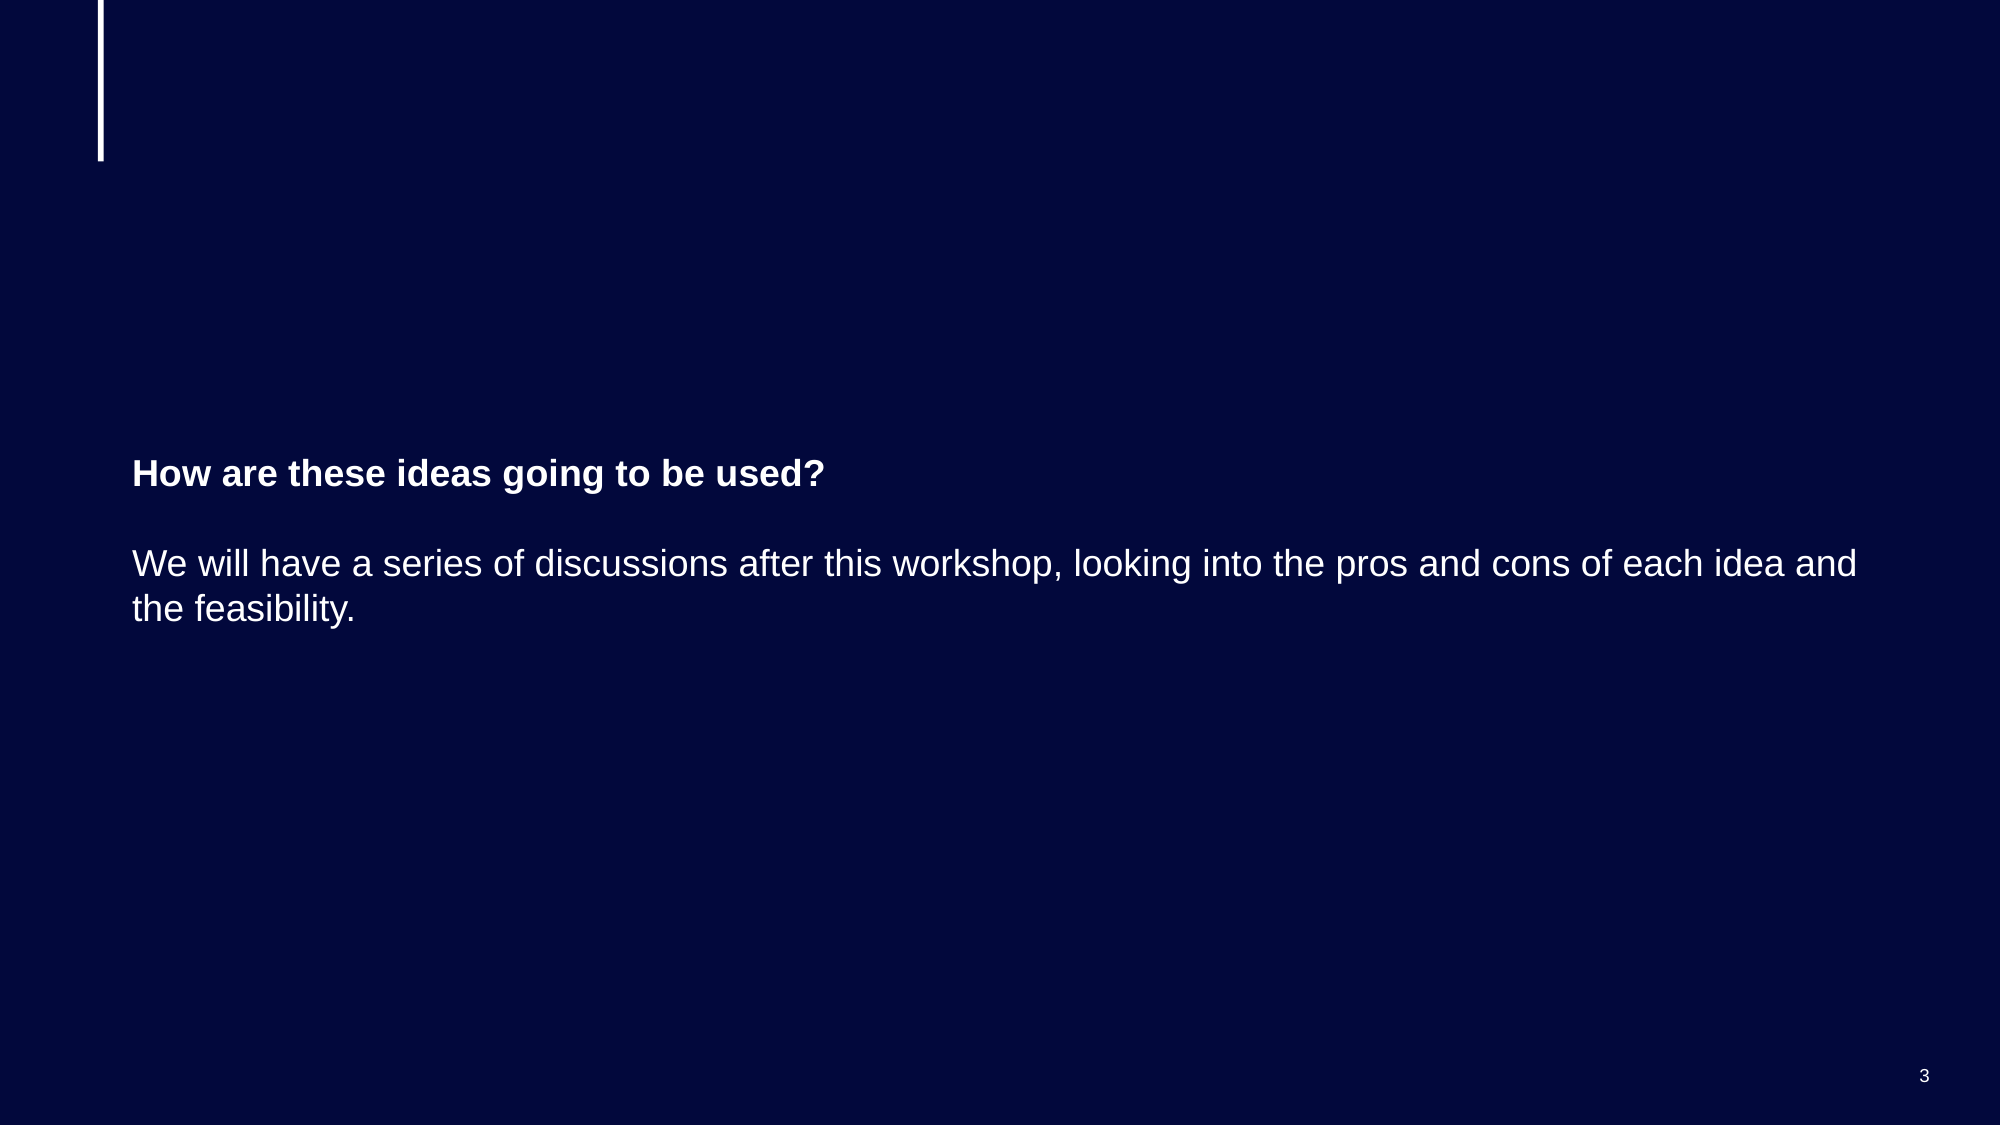

How are these ideas going to be used?

We will have a series of discussions after this workshop, looking into the pros and cons of each idea and the feasibility.

3